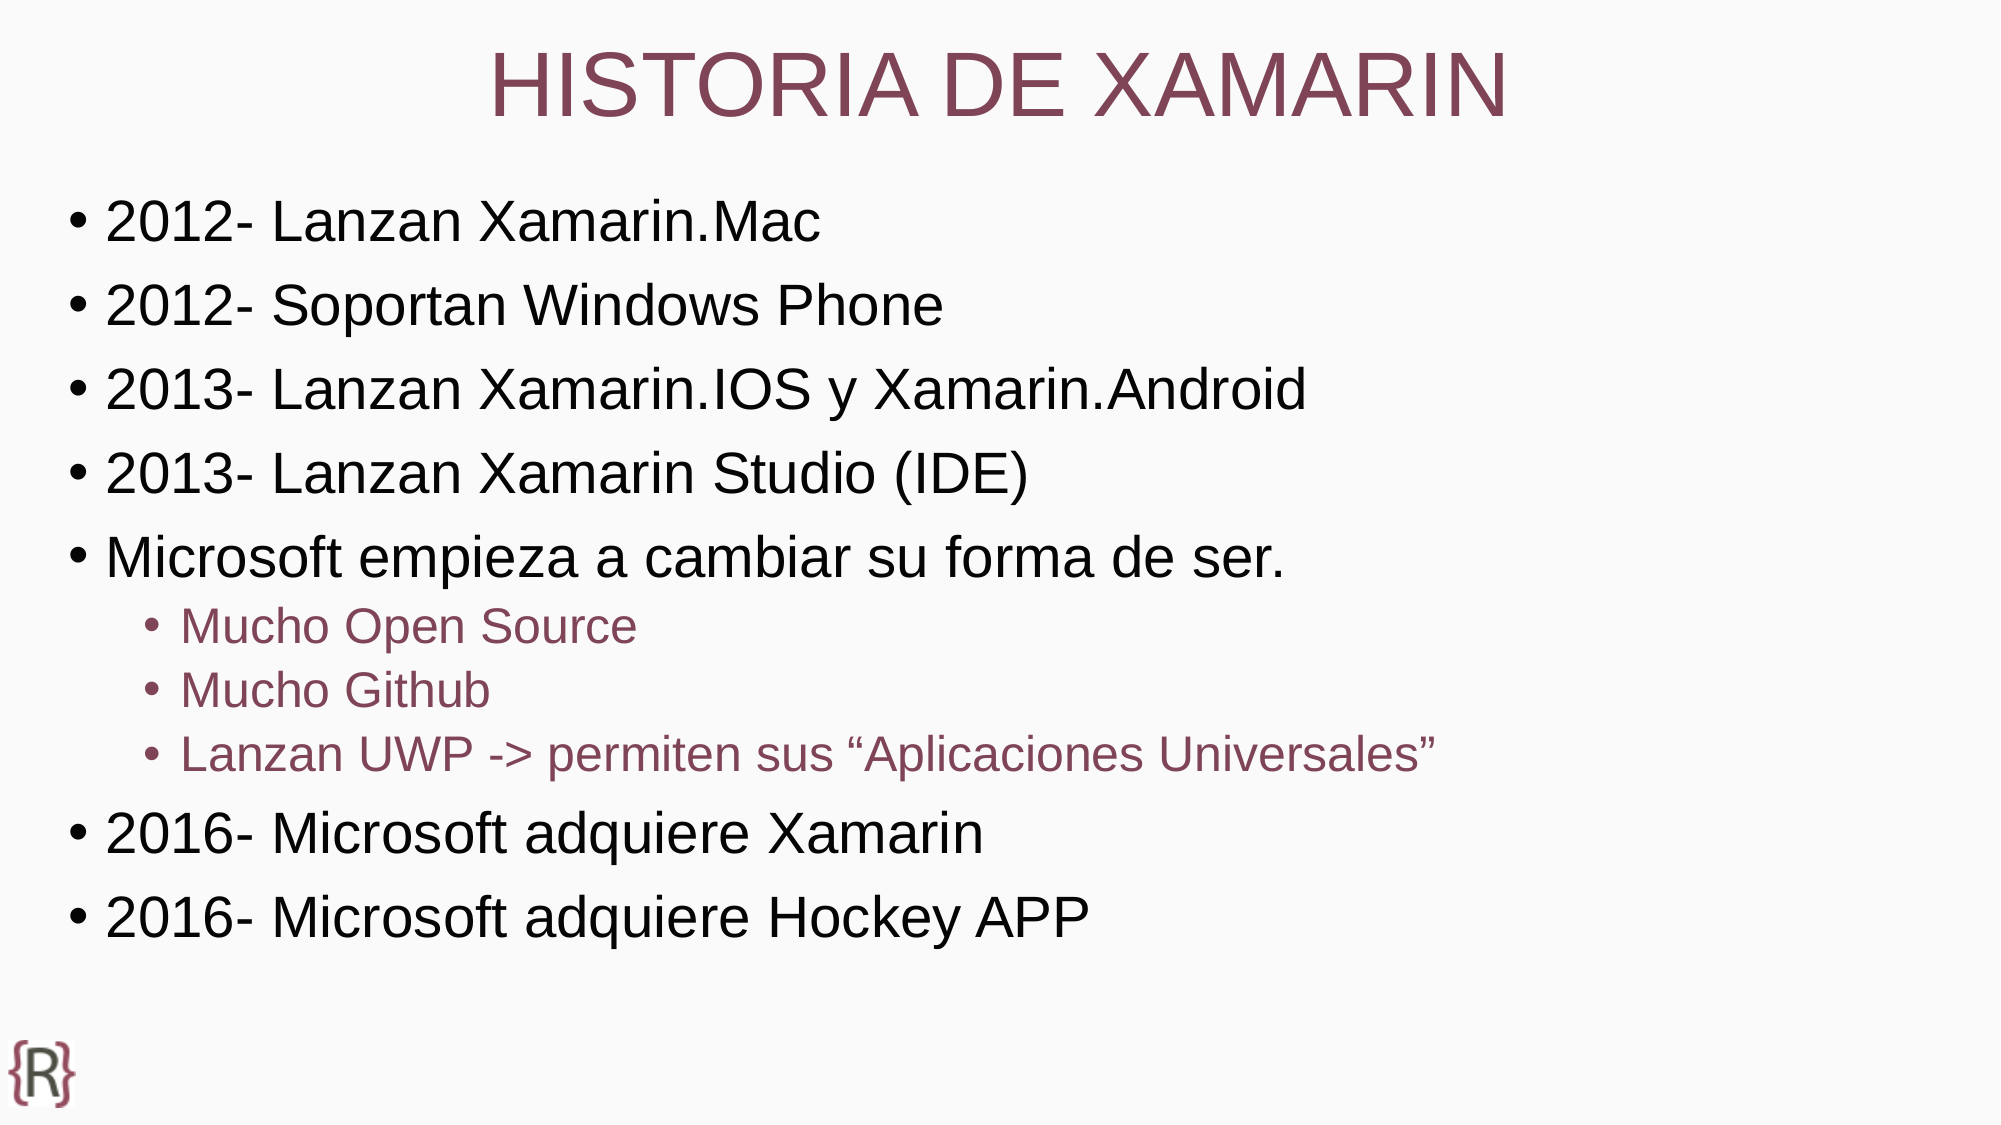

# HISTORIA DE XAMARIN
2012- Lanzan Xamarin.Mac
2012- Soportan Windows Phone
2013- Lanzan Xamarin.IOS y Xamarin.Android
2013- Lanzan Xamarin Studio (IDE)
Microsoft empieza a cambiar su forma de ser.
Mucho Open Source
Mucho Github
Lanzan UWP -> permiten sus “Aplicaciones Universales”
2016- Microsoft adquiere Xamarin
2016- Microsoft adquiere Hockey APP